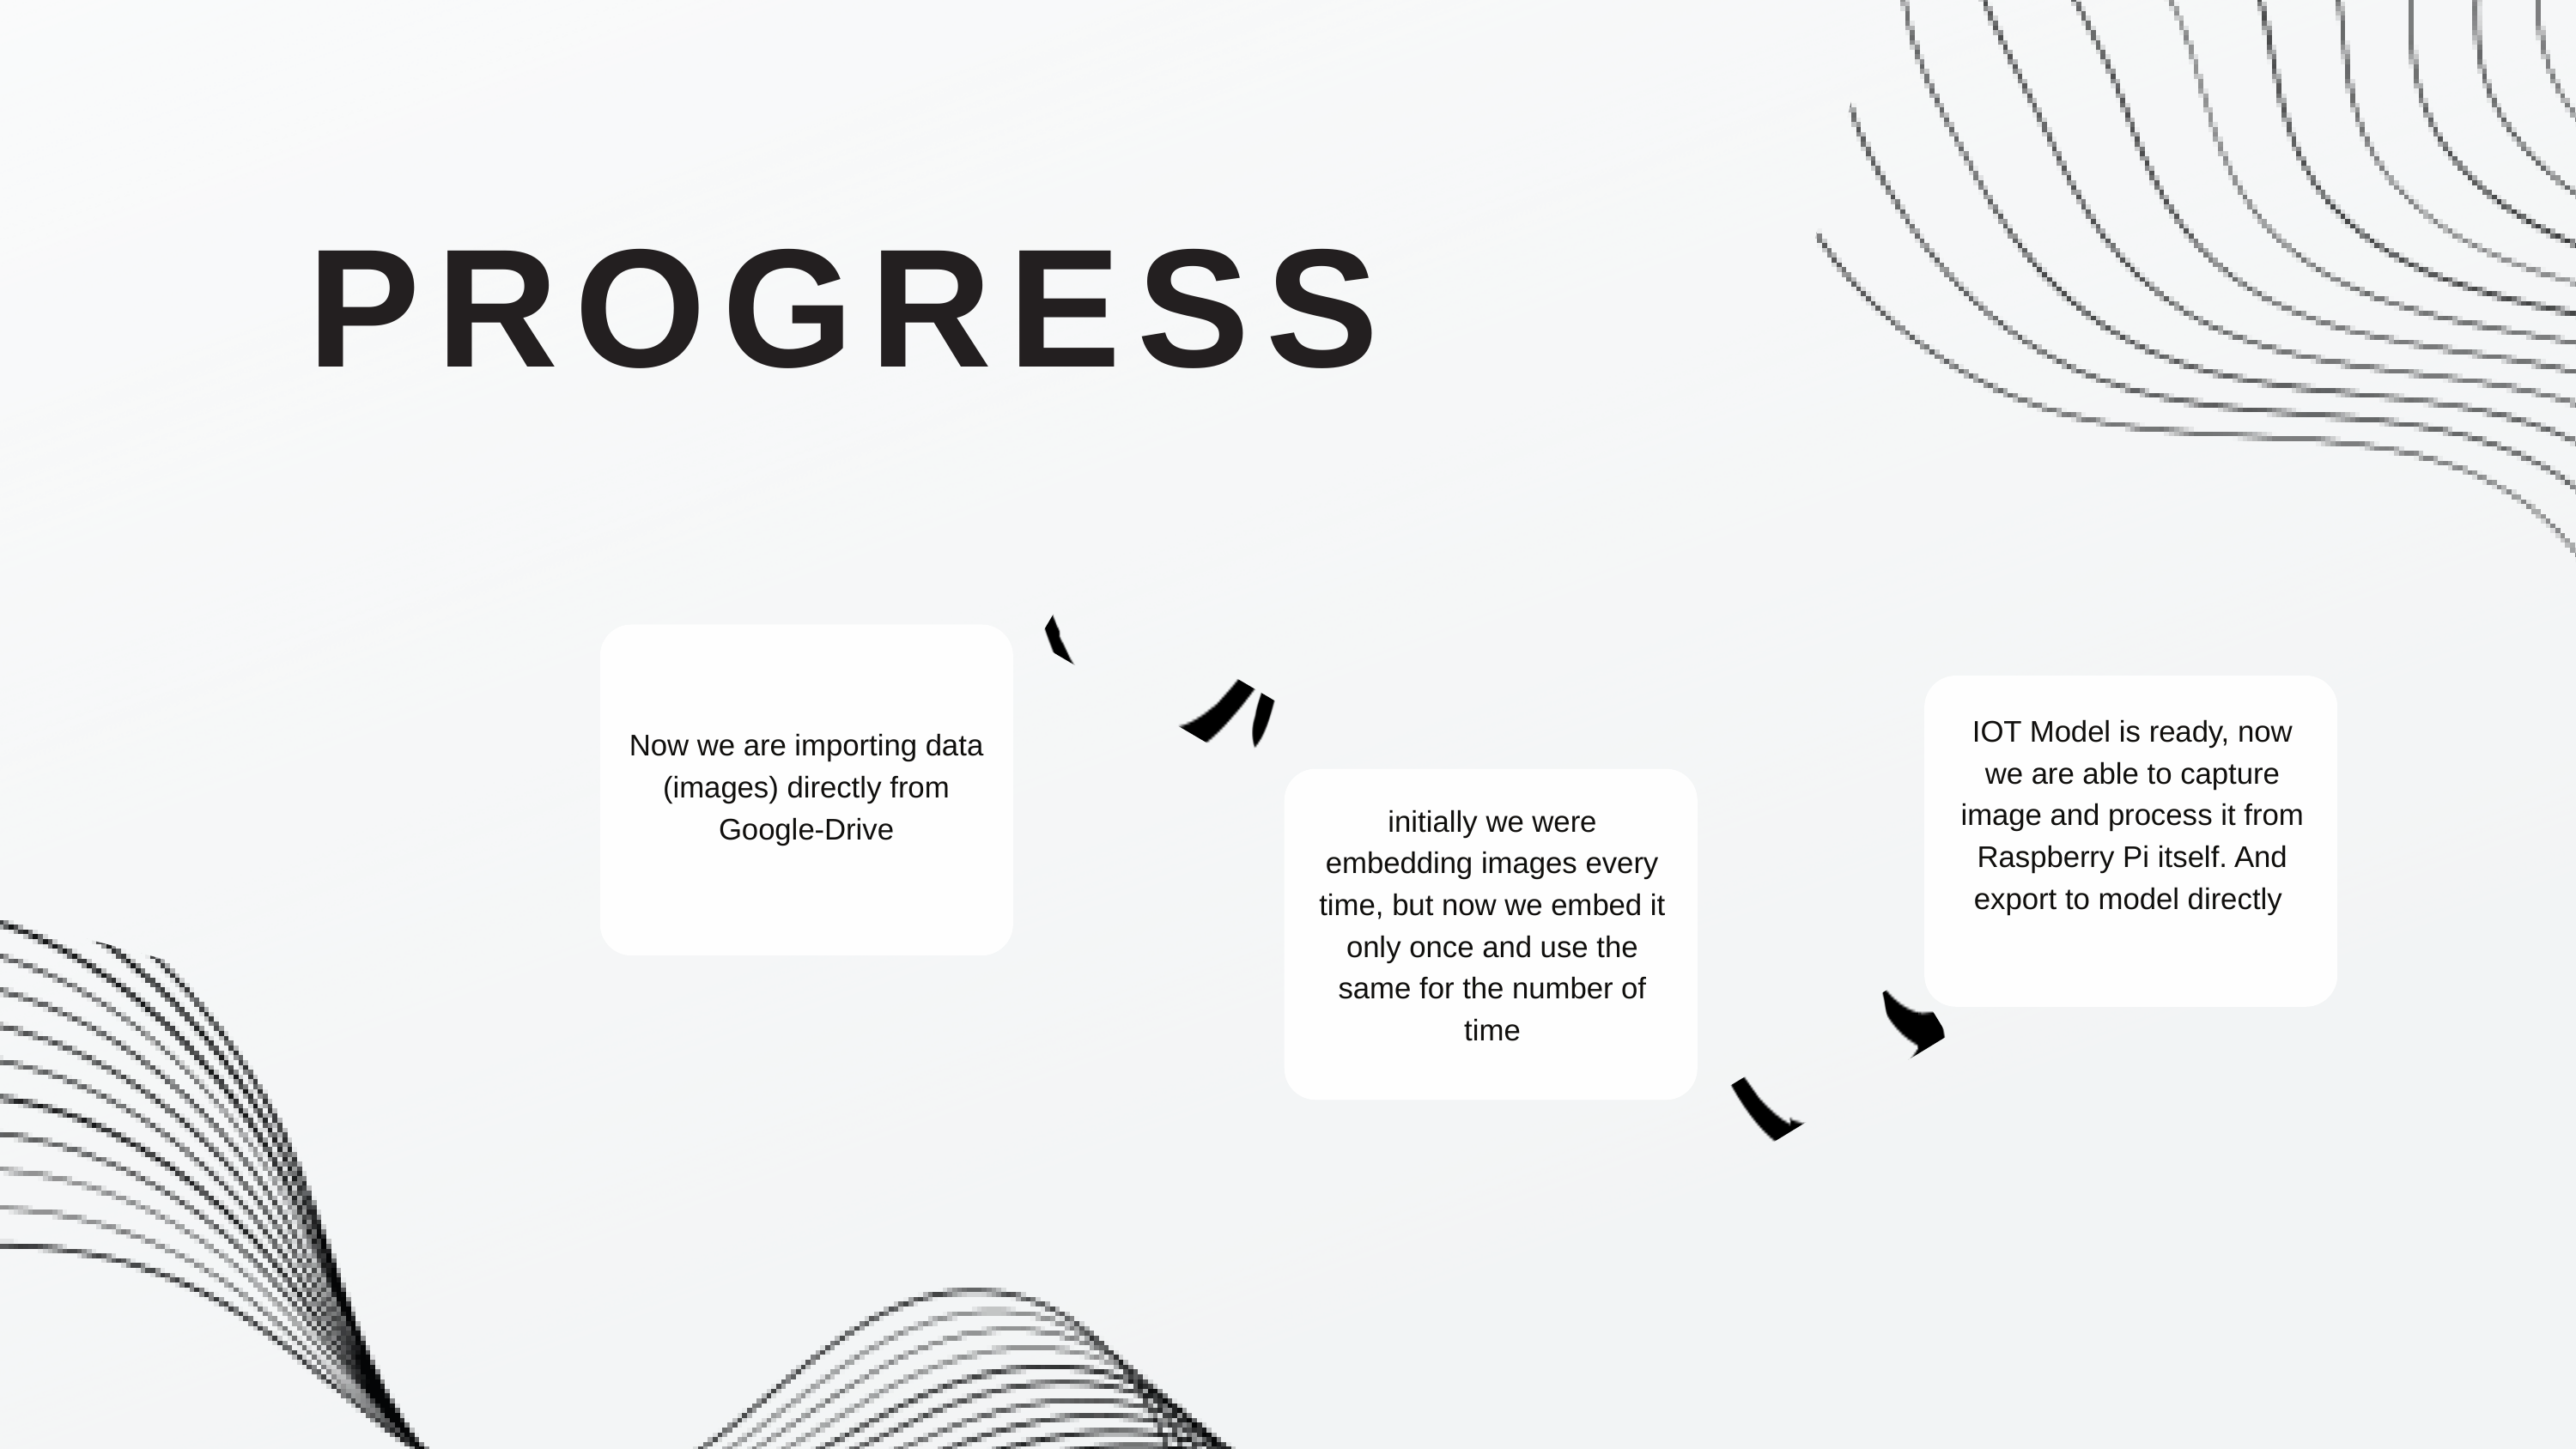

PROGRESS

IOT Model is ready, now we are able to capture image and process it from Raspberry Pi itself. And export to model directly
Now we are importing data (images) directly from Google-Drive

initially we were embedding images every time, but now we embed it only once and use the same for the number of time